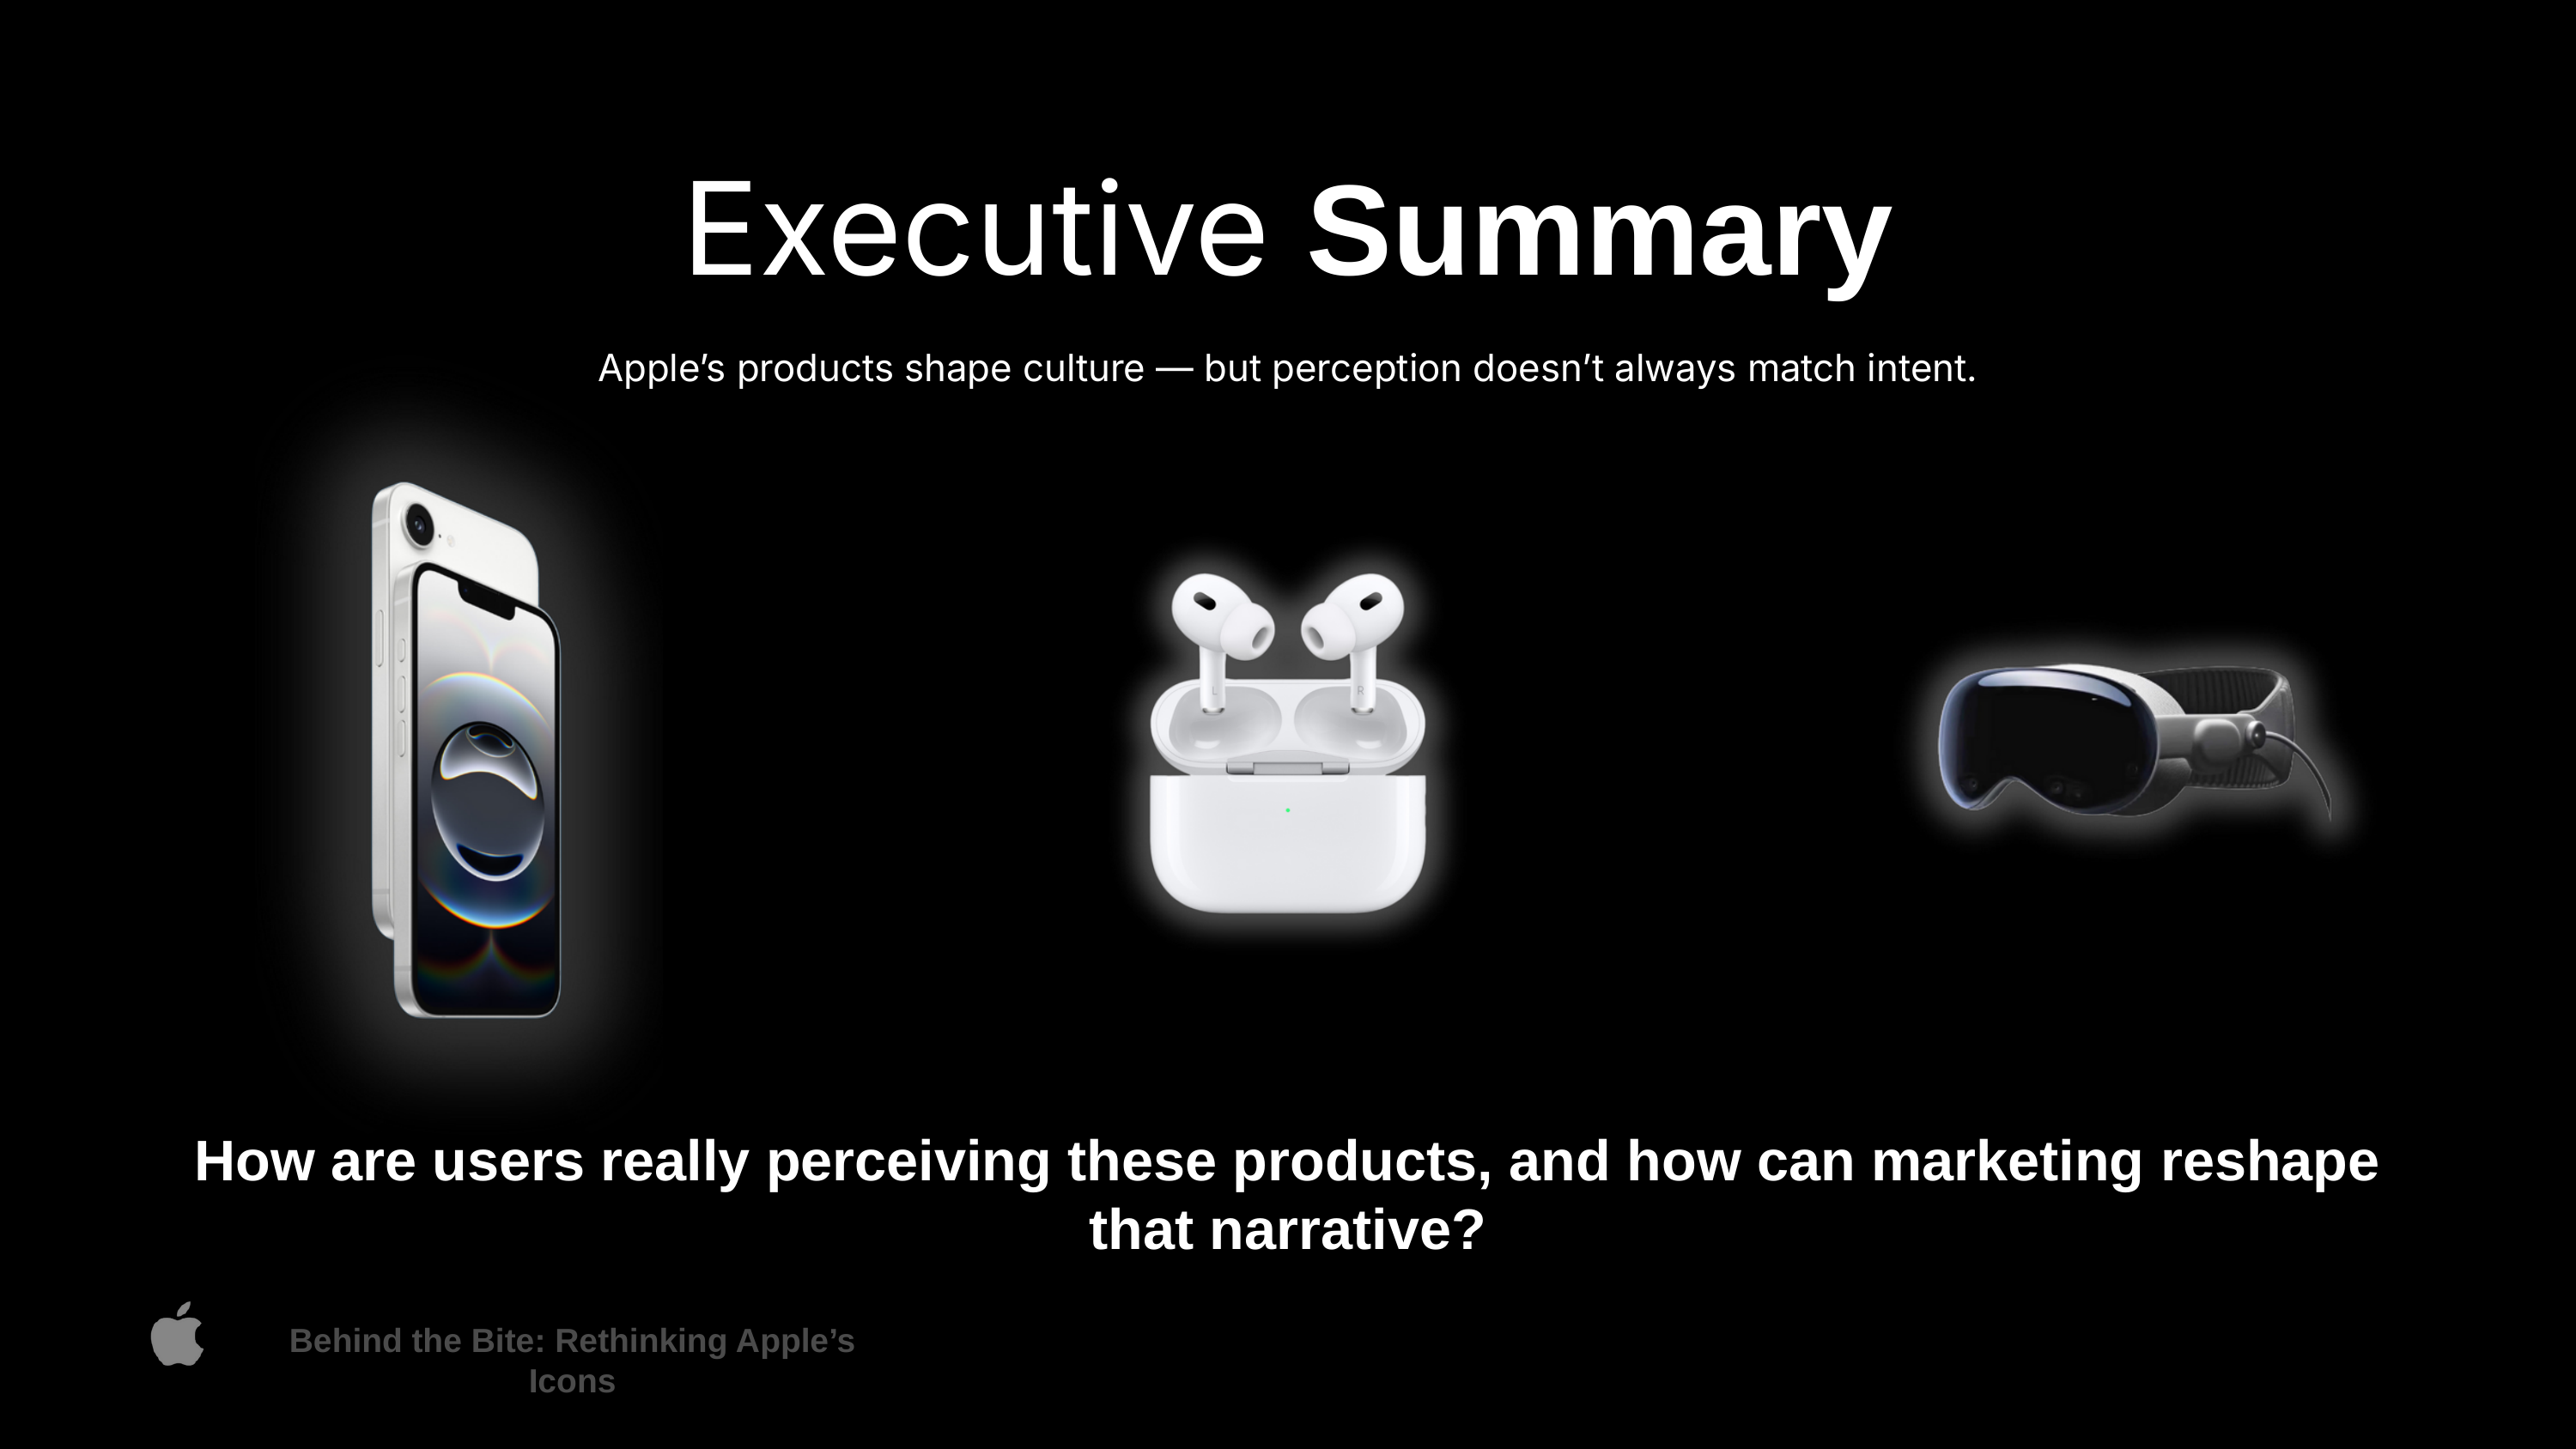

Executive Summary

Apple’s products shape culture — but perception doesn’t always match intent.

How are users really perceiving these products, and how can marketing reshape that narrative?

Behind the Bite: Rethinking Apple’s Icons